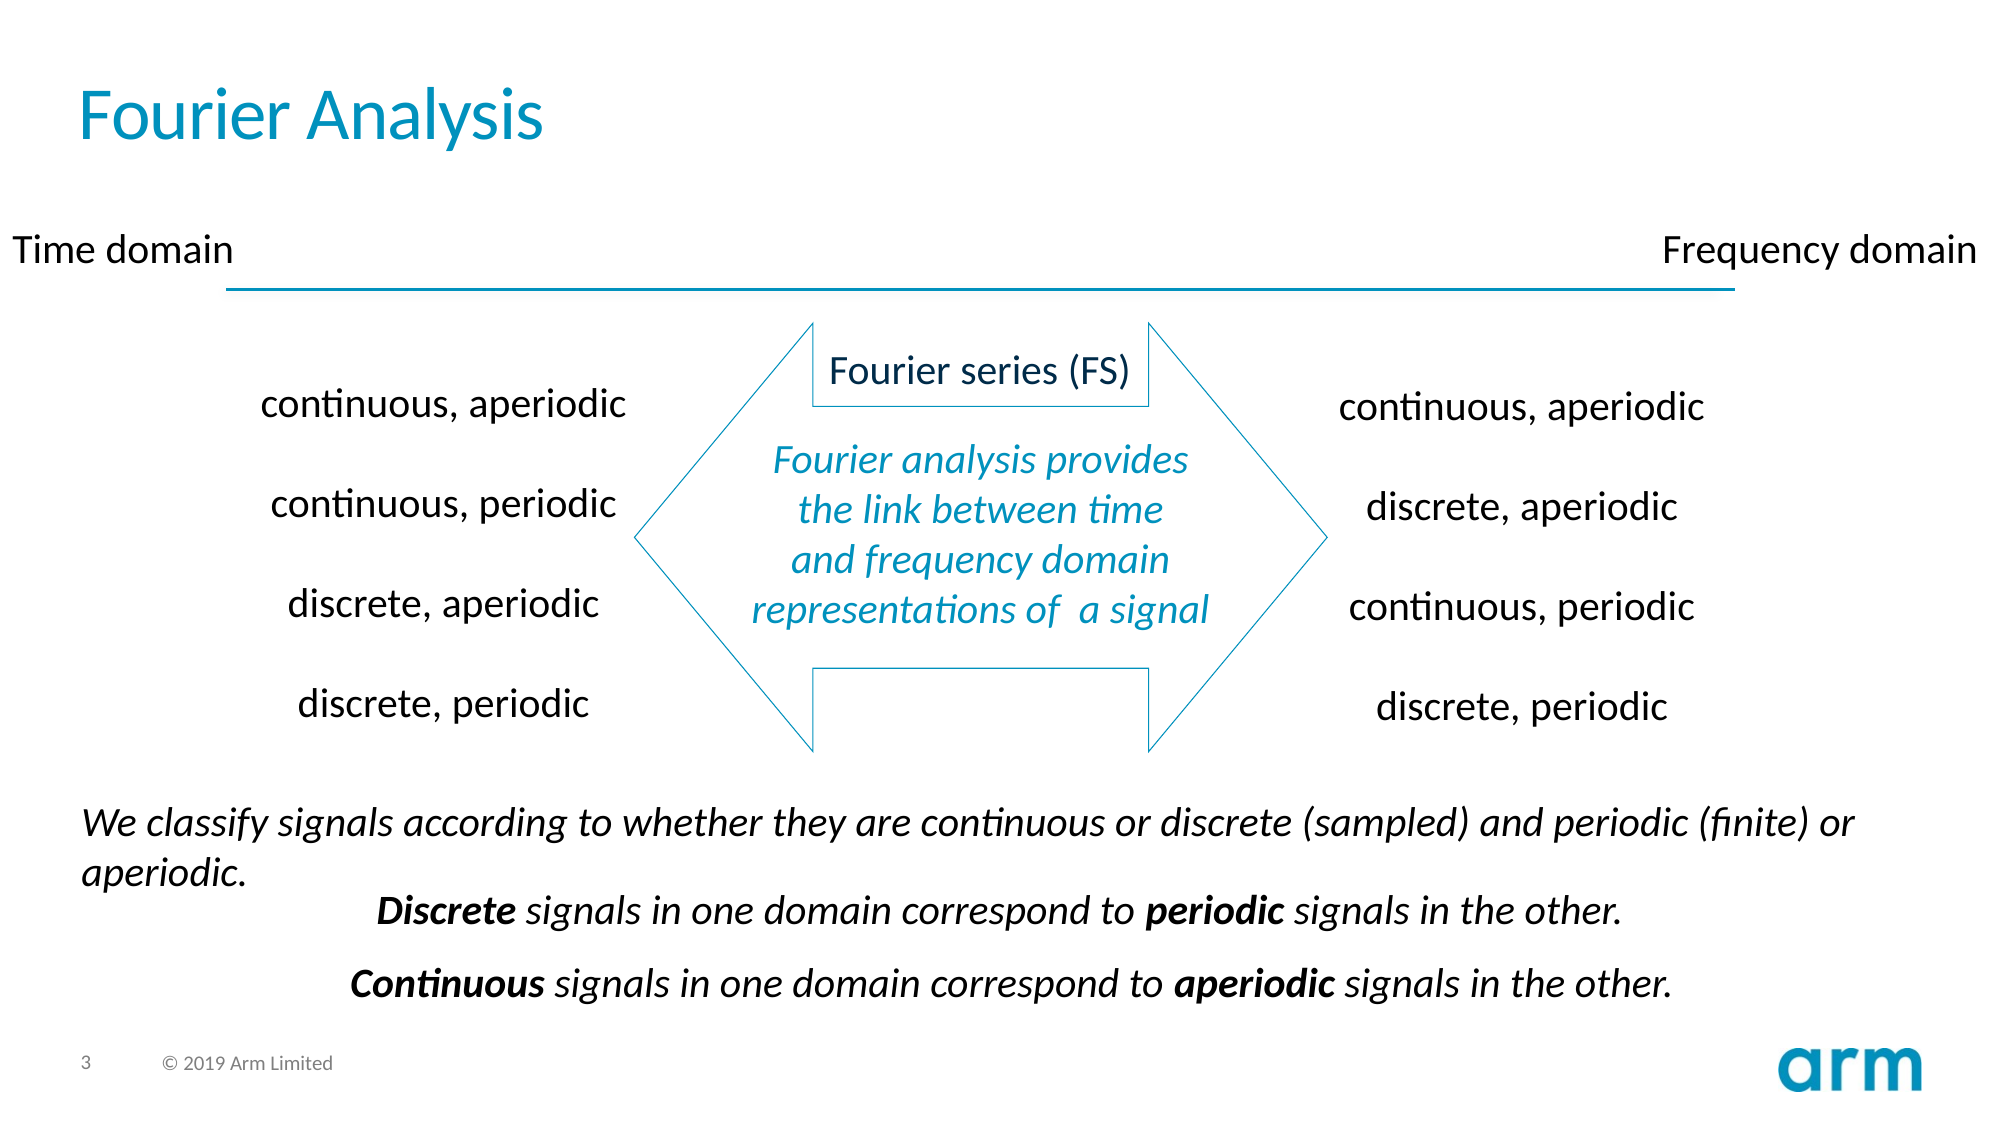

# Fourier Analysis
Time domain								      		Frequency domain

Fourier analysis provides
the link between time
and frequency domain
representations of  a signal
Fourier series (FS)
continuous, aperiodic

continuous, periodic

discrete, aperiodic

discrete, periodic
continuous, aperiodic

discrete, aperiodic

continuous, periodic

discrete, periodic
We classify signals according to whether they are continuous or discrete (sampled) and periodic (finite) or aperiodic.
Discrete signals in one domain correspond to periodic signals in the other.
Continuous signals in one domain correspond to aperiodic signals in the other.